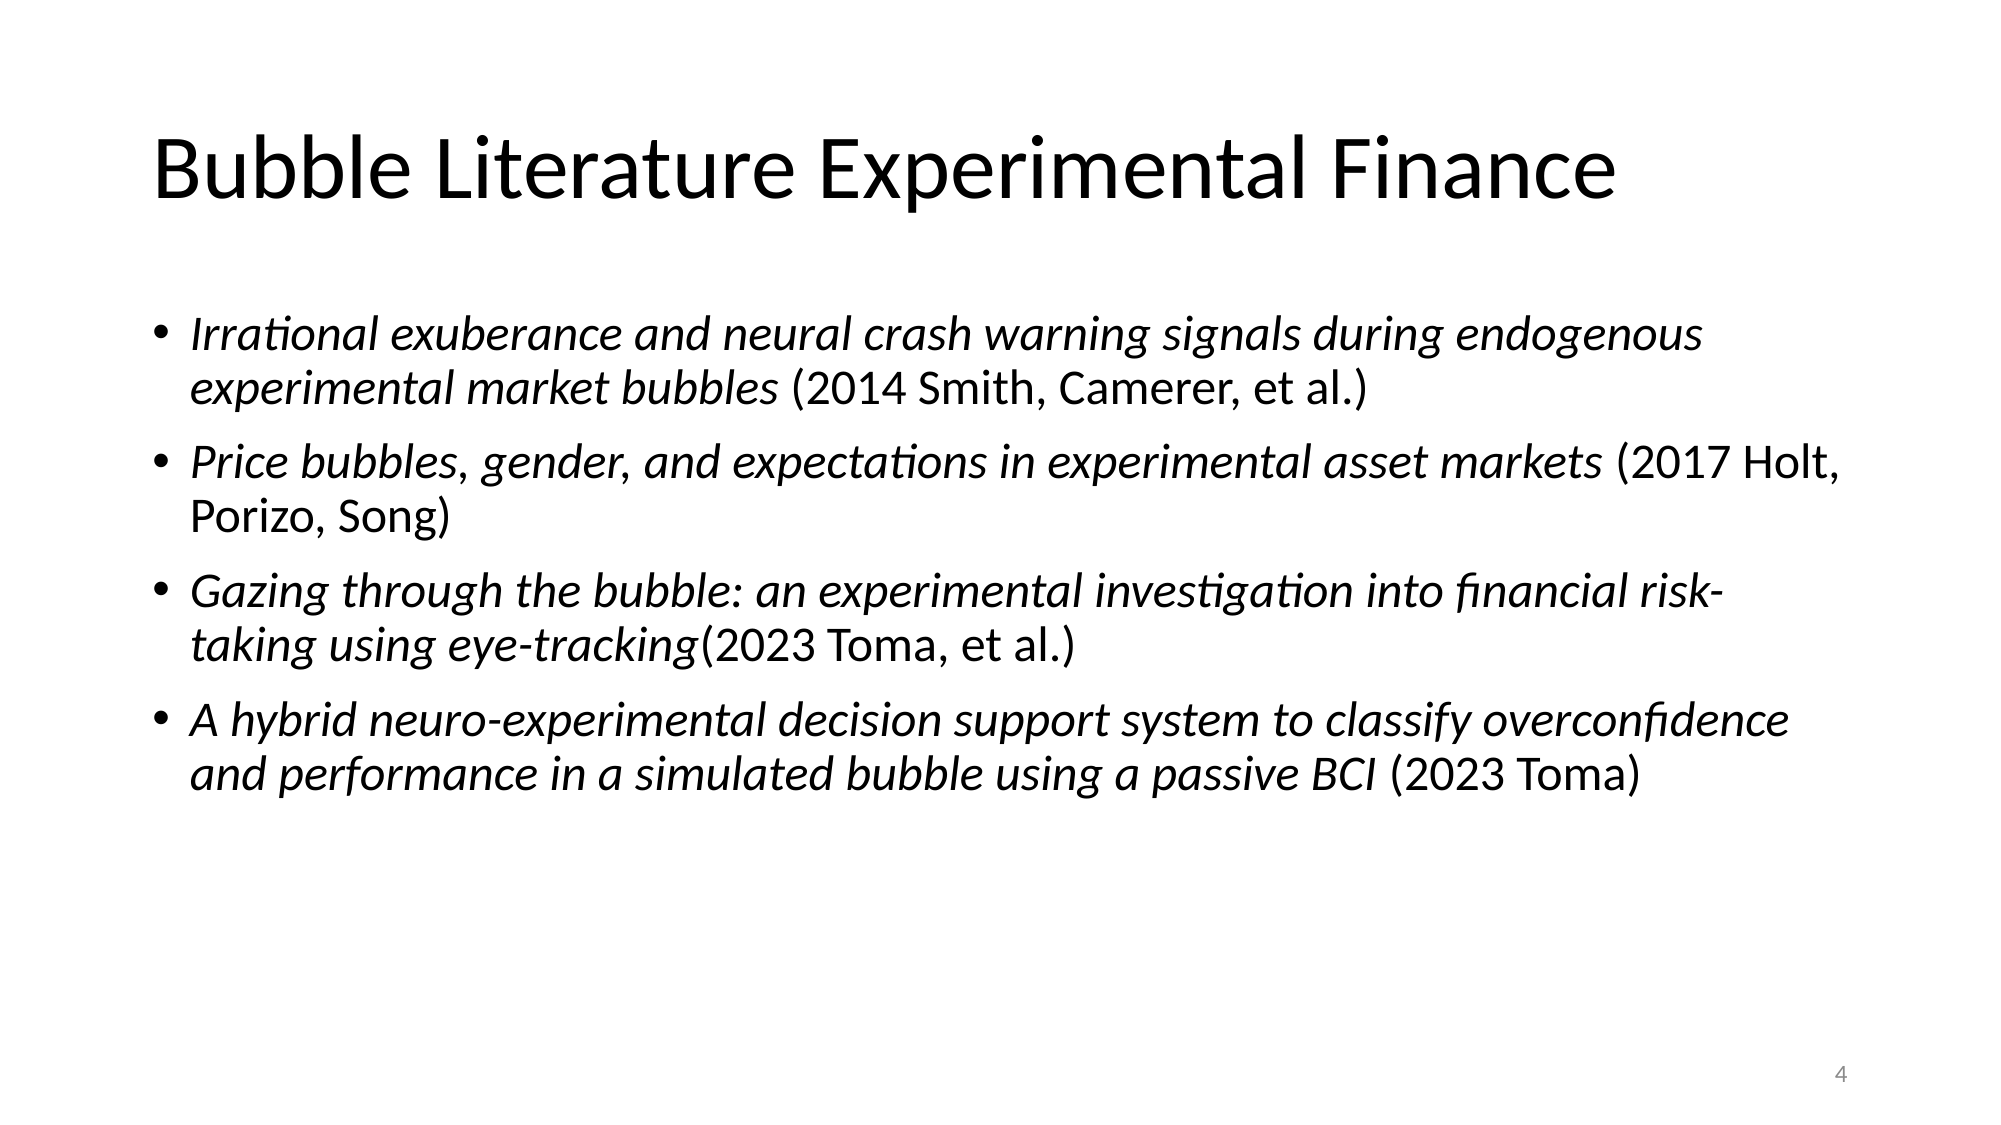

# Bubble Literature Experimental Finance
Irrational exuberance and neural crash warning signals during endogenous experimental market bubbles (2014 Smith, Camerer, et al.)
Price bubbles, gender, and expectations in experimental asset markets (2017 Holt, Porizo, Song)
Gazing through the bubble: an experimental investigation into financial risk-taking using eye-tracking(2023 Toma, et al.)
A hybrid neuro-experimental decision support system to classify overconfidence and performance in a simulated bubble using a passive BCI (2023 Toma)

4